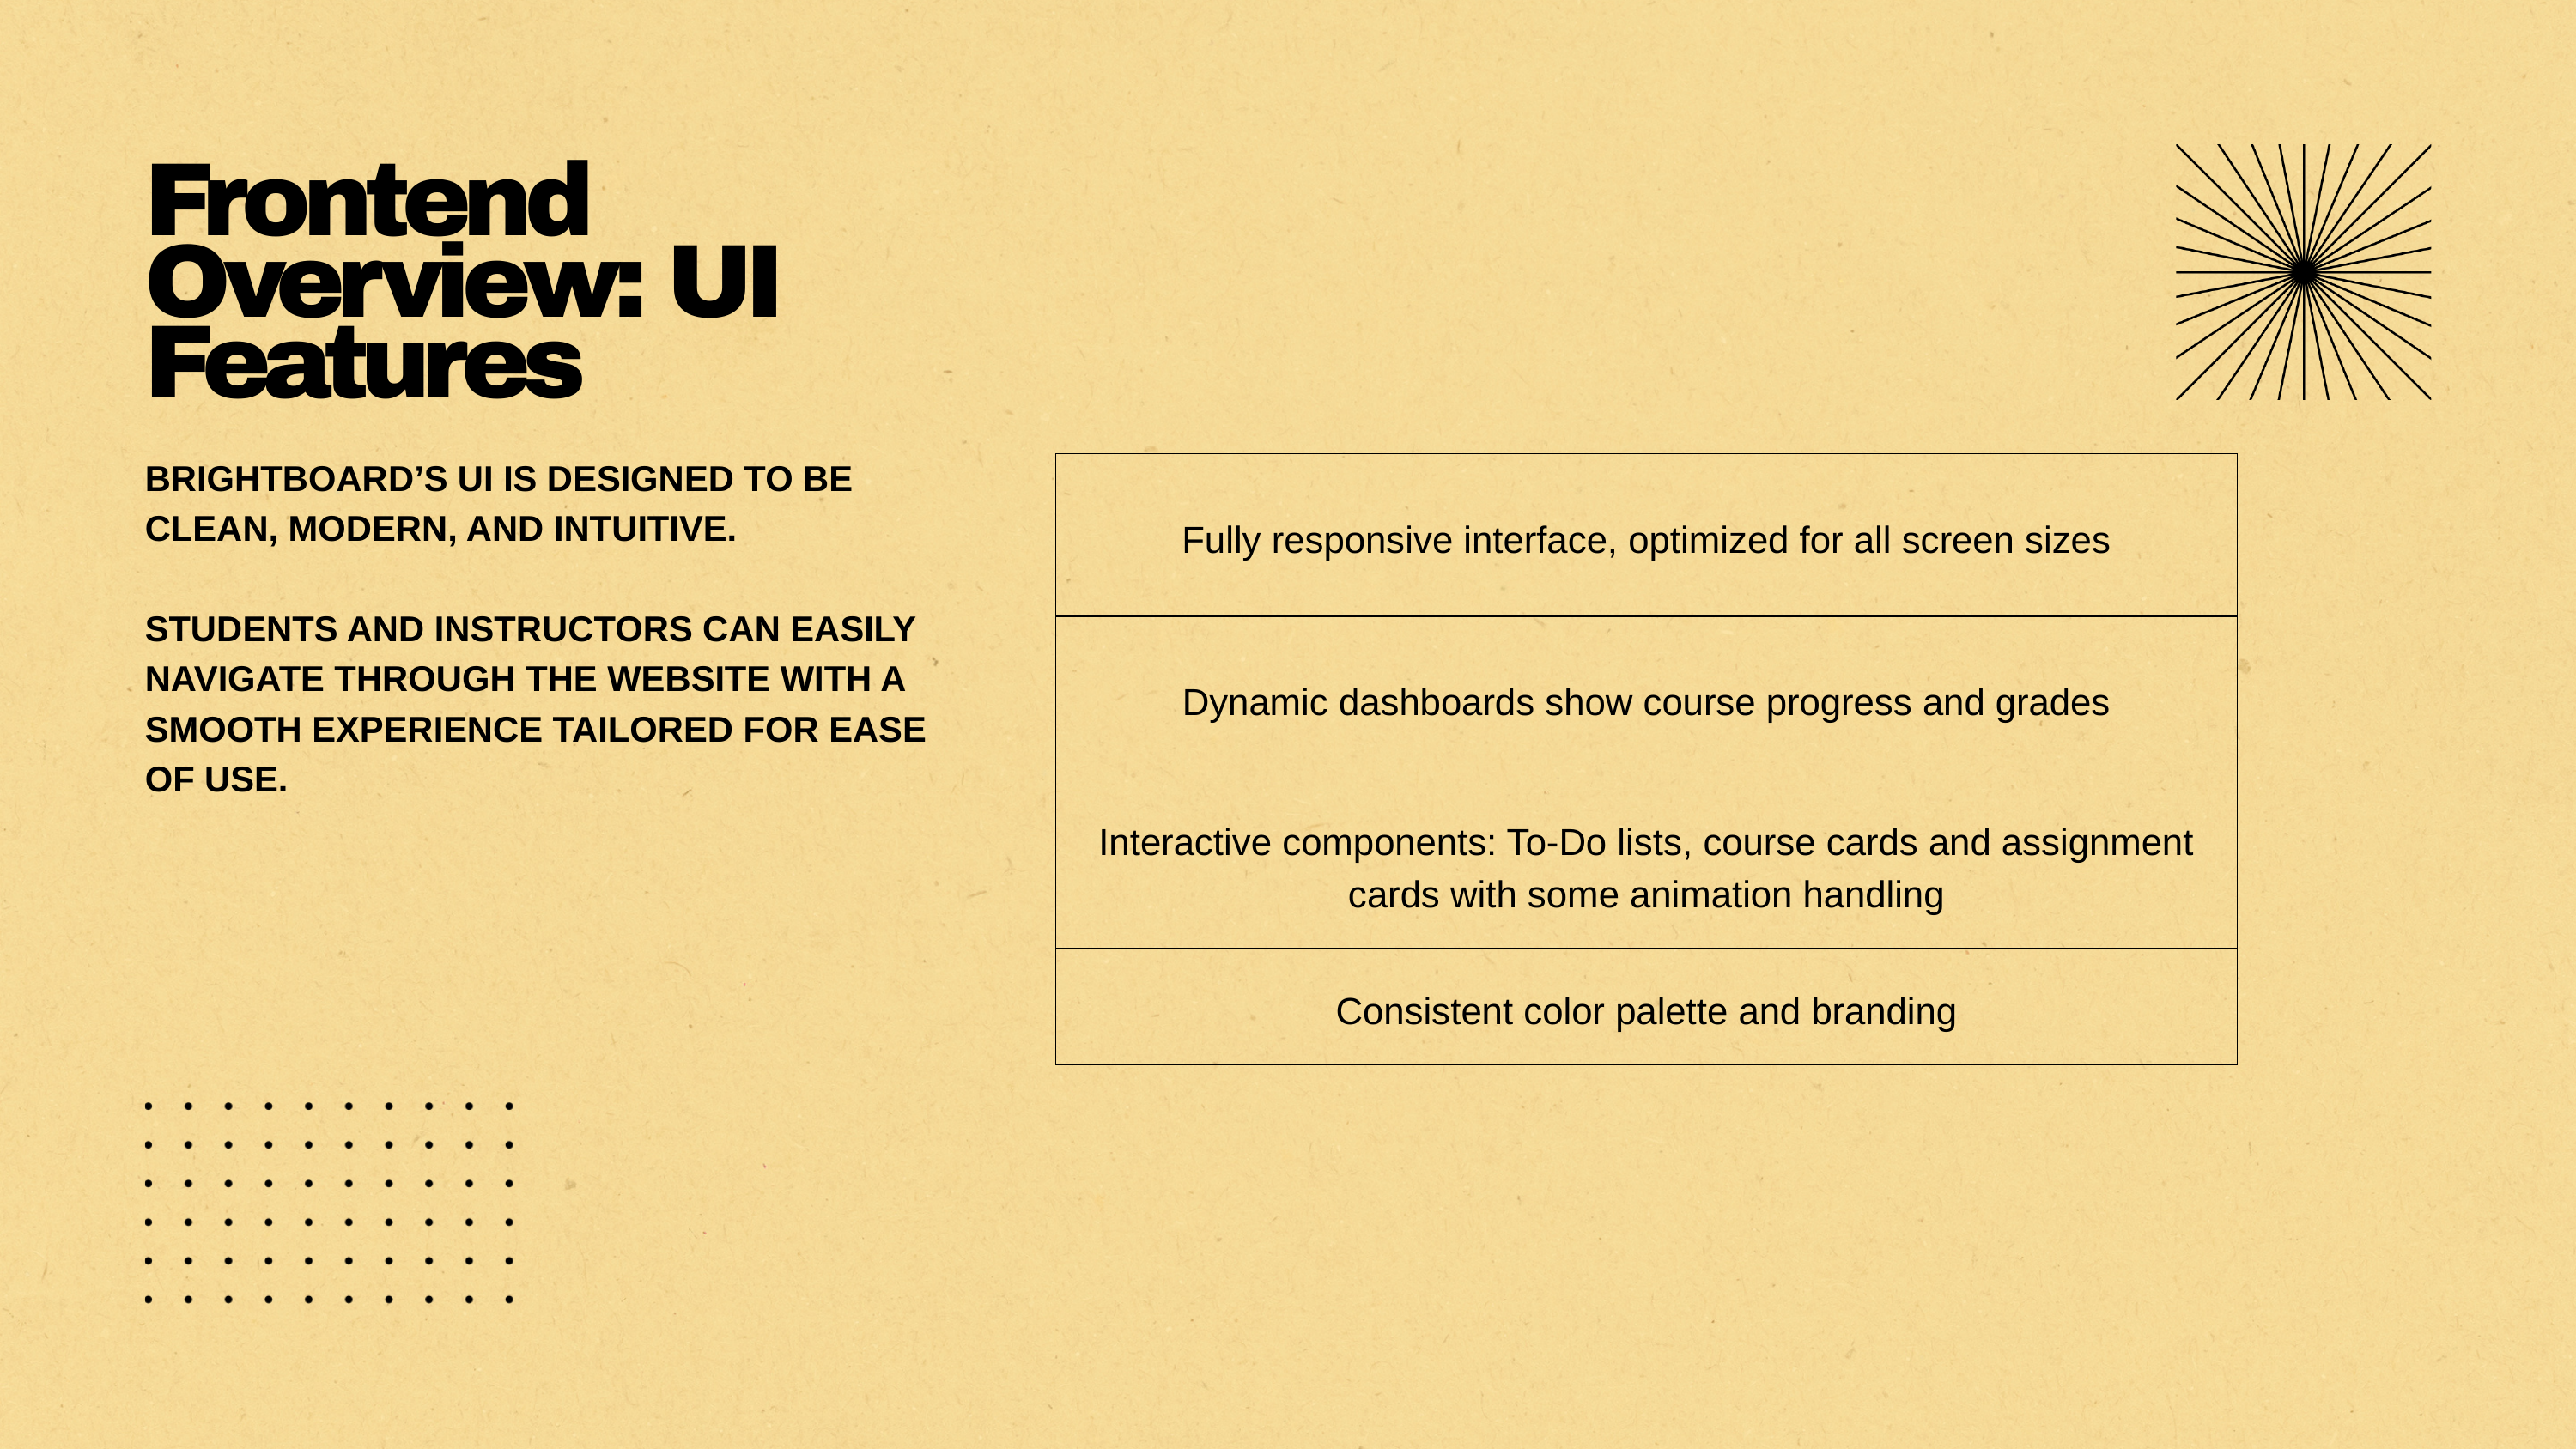

Frontend Overview: UI Features
BRIGHTBOARD’S UI IS DESIGNED TO BE CLEAN, MODERN, AND INTUITIVE.

STUDENTS AND INSTRUCTORS CAN EASILY NAVIGATE THROUGH THE WEBSITE WITH A SMOOTH EXPERIENCE TAILORED FOR EASE OF USE.
| Fully responsive interface, optimized for all screen sizes |
| --- |
| Dynamic dashboards show course progress and grades |
| Interactive components: To-Do lists, course cards and assignment cards with some animation handling |
| Consistent color palette and branding |